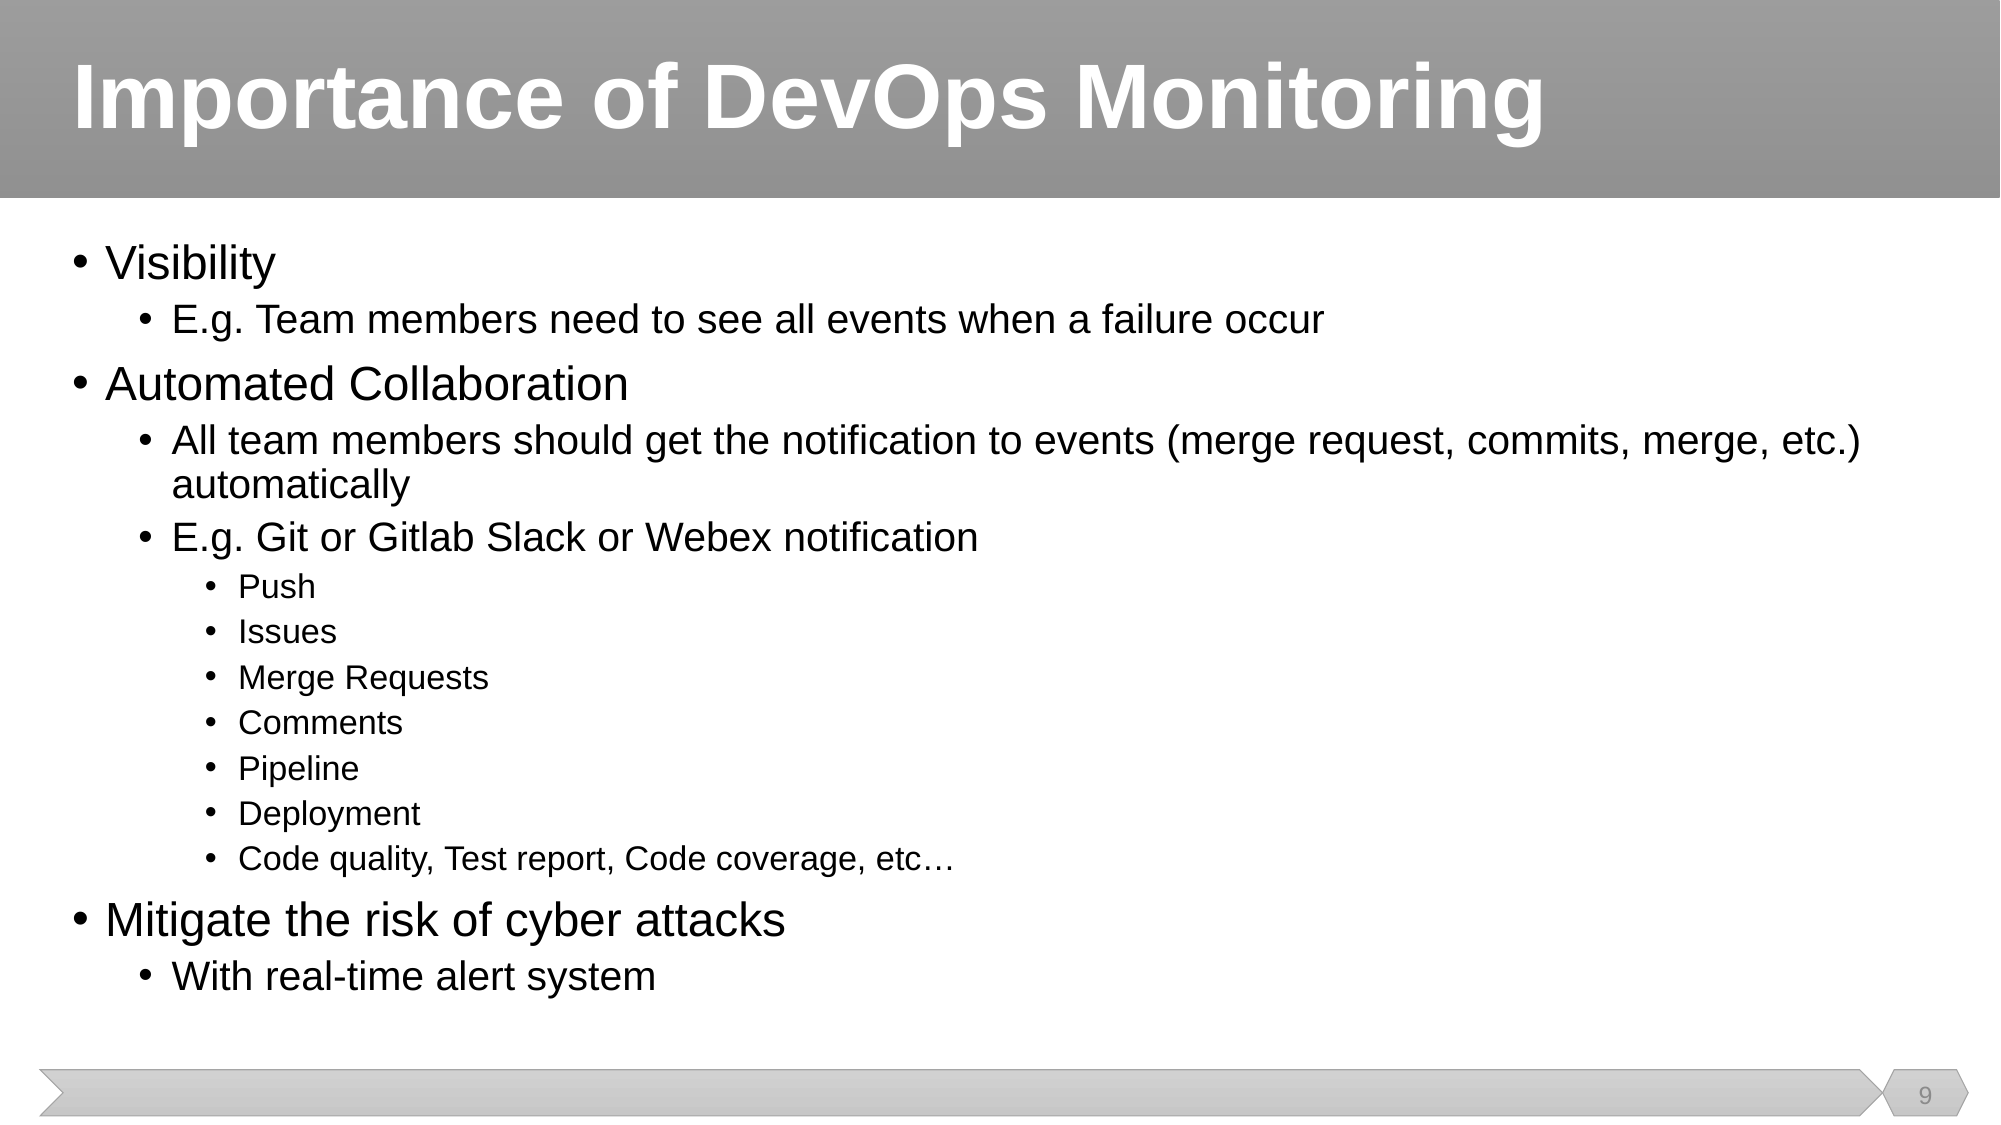

# Importance of DevOps Monitoring
Visibility
E.g. Team members need to see all events when a failure occur
Automated Collaboration
All team members should get the notification to events (merge request, commits, merge, etc.) automatically
E.g. Git or Gitlab Slack or Webex notification
Push
Issues
Merge Requests
Comments
Pipeline
Deployment
Code quality, Test report, Code coverage, etc…
Mitigate the risk of cyber attacks
With real-time alert system
9